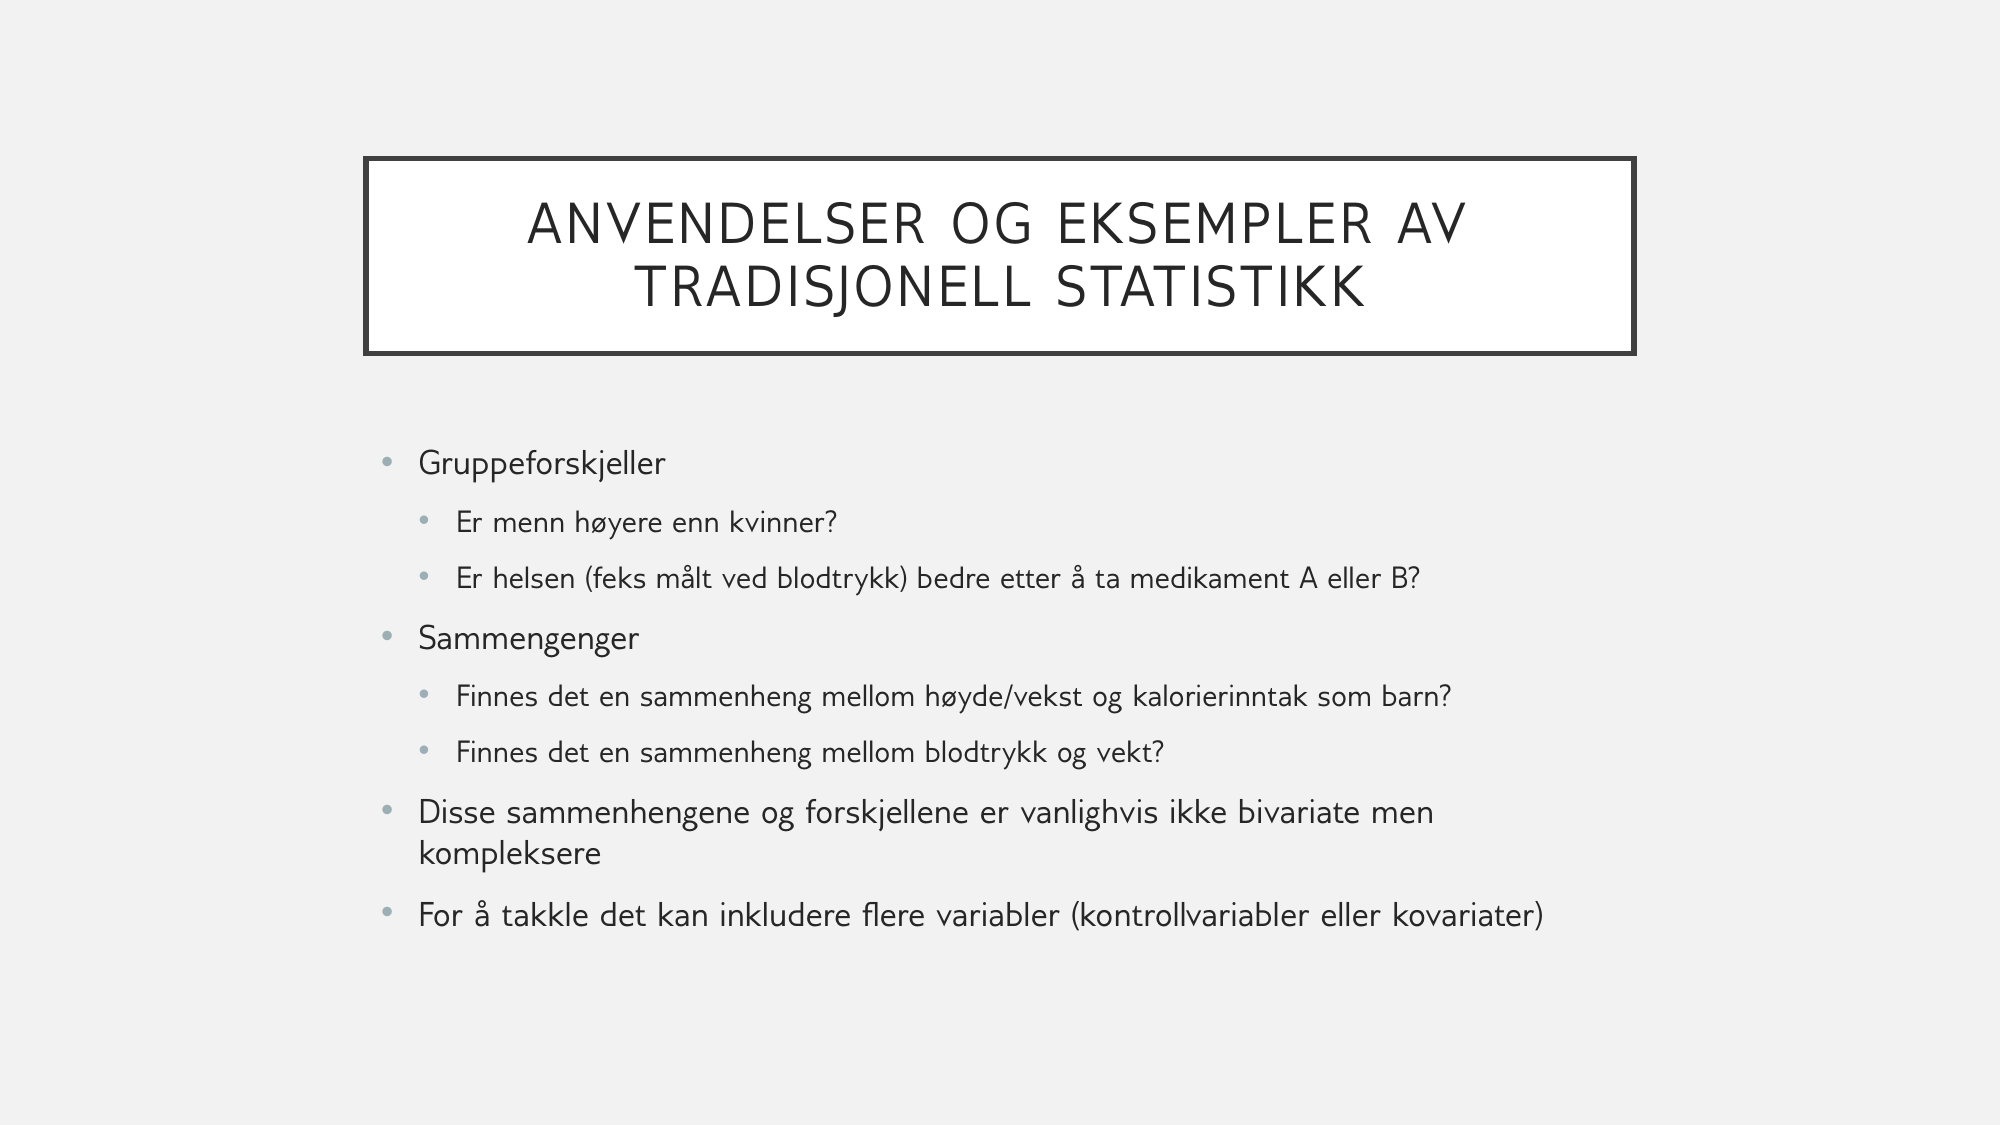

# Anvendelser og eksempler av tradisjonell statistikk
Gruppeforskjeller
Er menn høyere enn kvinner?
Er helsen (feks målt ved blodtrykk) bedre etter å ta medikament A eller B?
Sammengenger
Finnes det en sammenheng mellom høyde/vekst og kalorierinntak som barn?
Finnes det en sammenheng mellom blodtrykk og vekt?
Disse sammenhengene og forskjellene er vanlighvis ikke bivariate men kompleksere
For å takkle det kan inkludere flere variabler (kontrollvariabler eller kovariater)